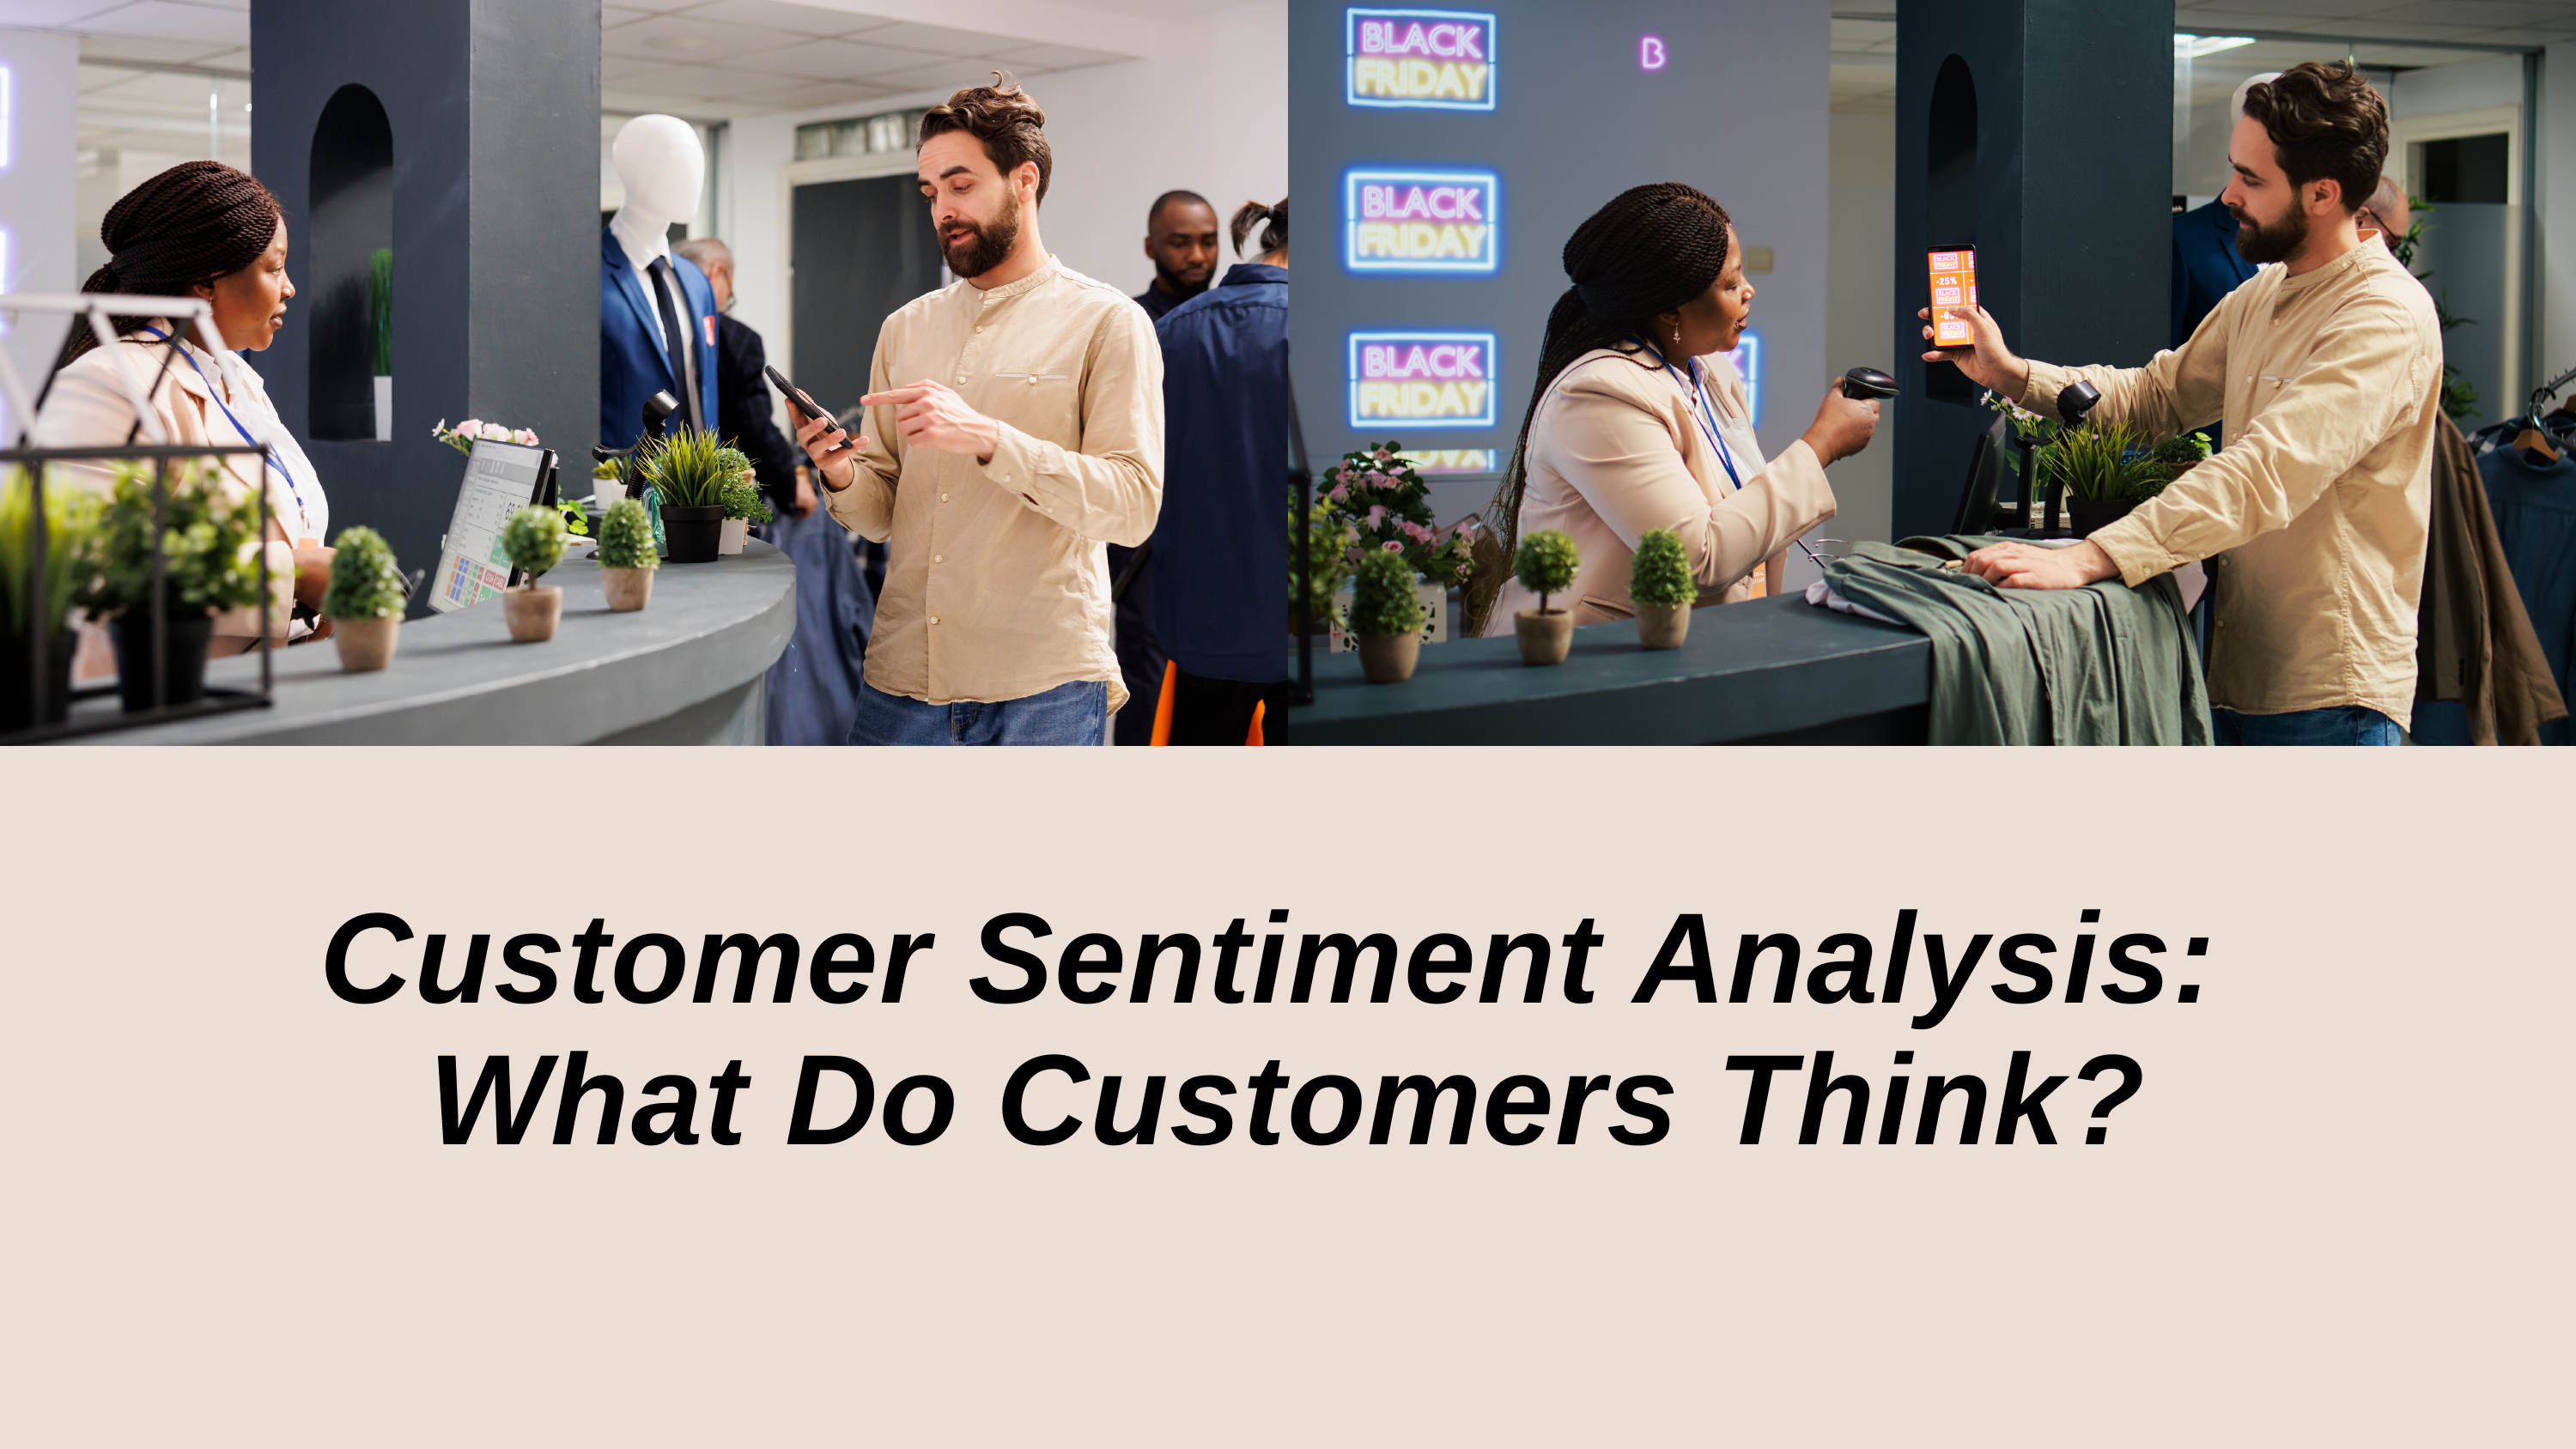

Customer Sentiment Analysis:
What Do Customers Think?